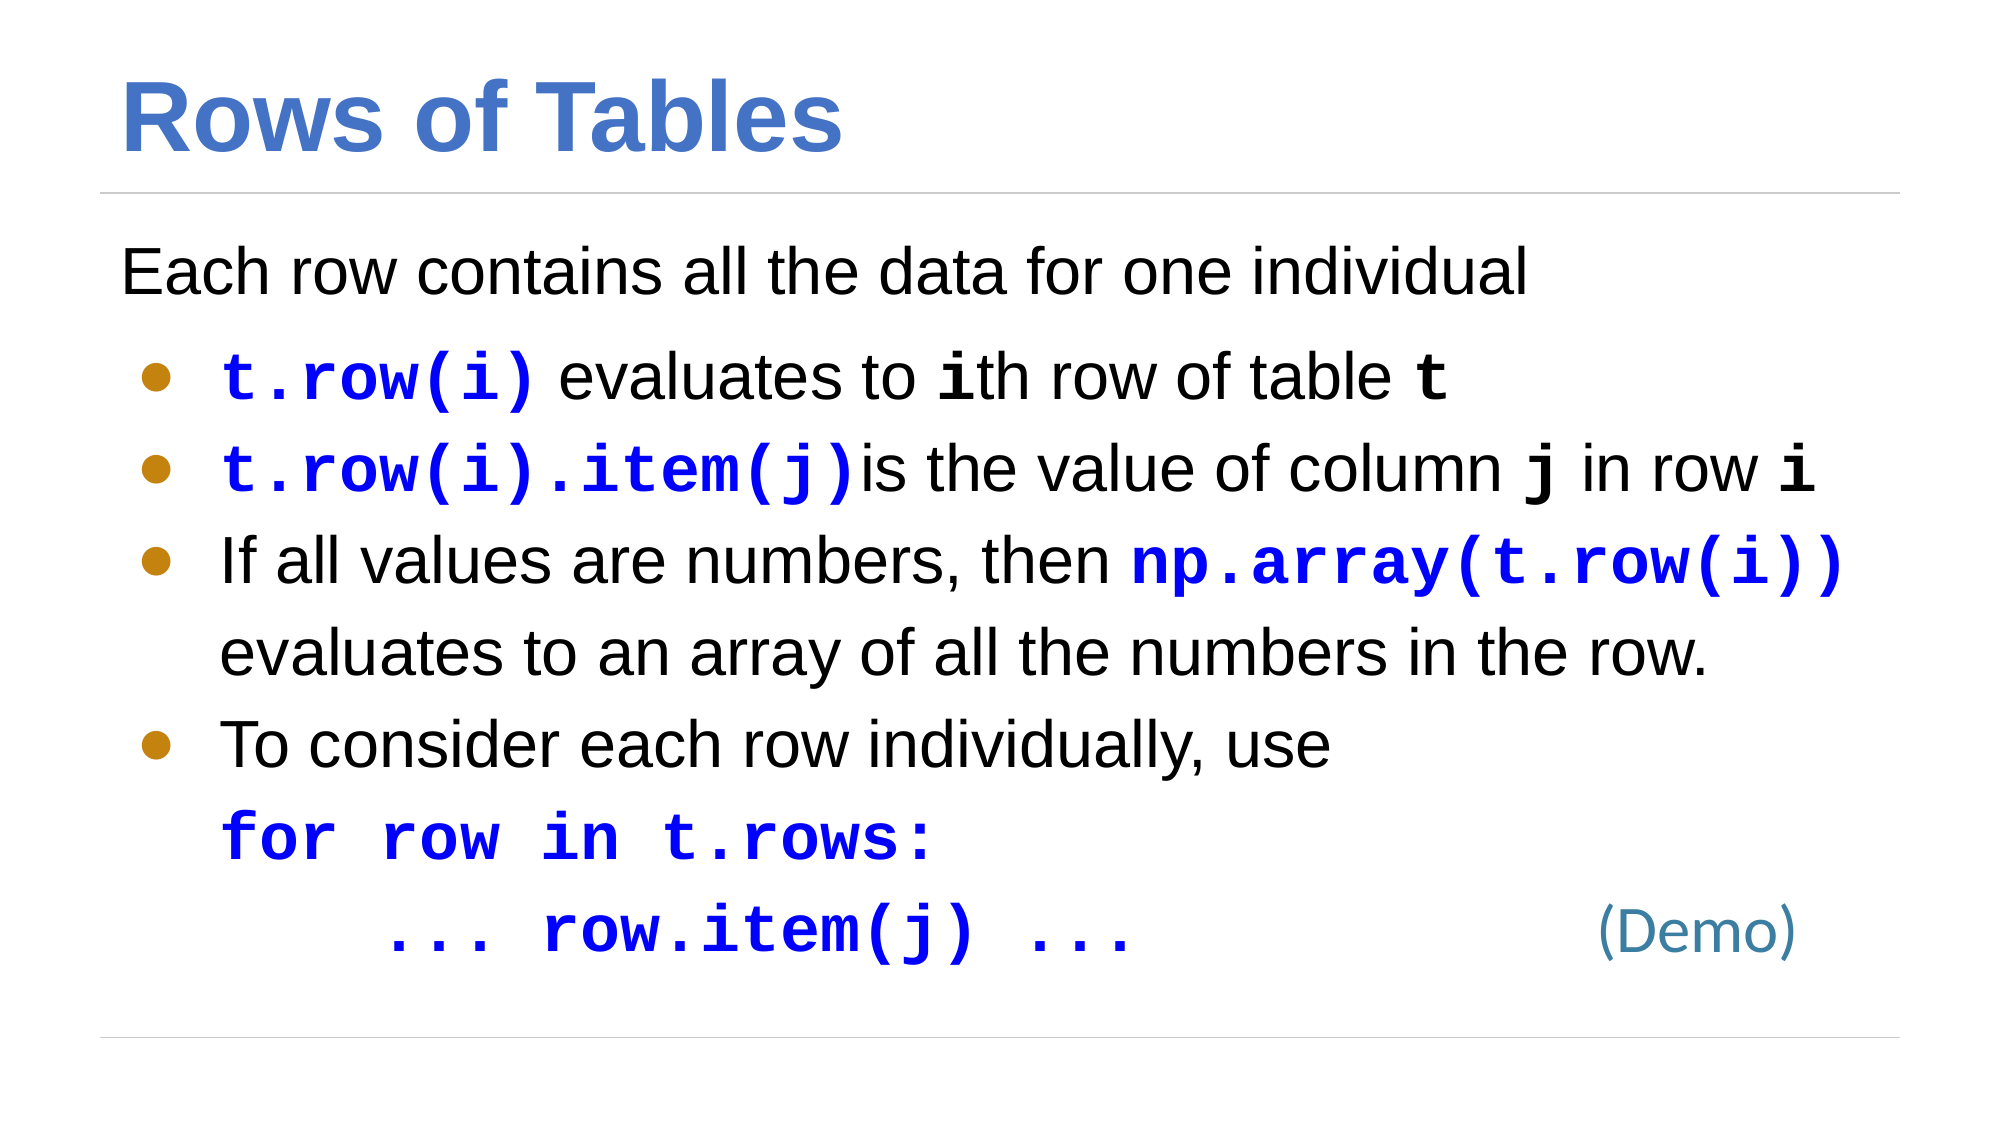

# Rows of Tables
Each row contains all the data for one individual
t.row(i) evaluates to ith row of table t
t.row(i).item(j)is the value of column j in row i
If all values are numbers, then np.array(t.row(i)) evaluates to an array of all the numbers in the row.
To consider each row individually, use
for row in t.rows:
    ... row.item(j) ...

(Demo)